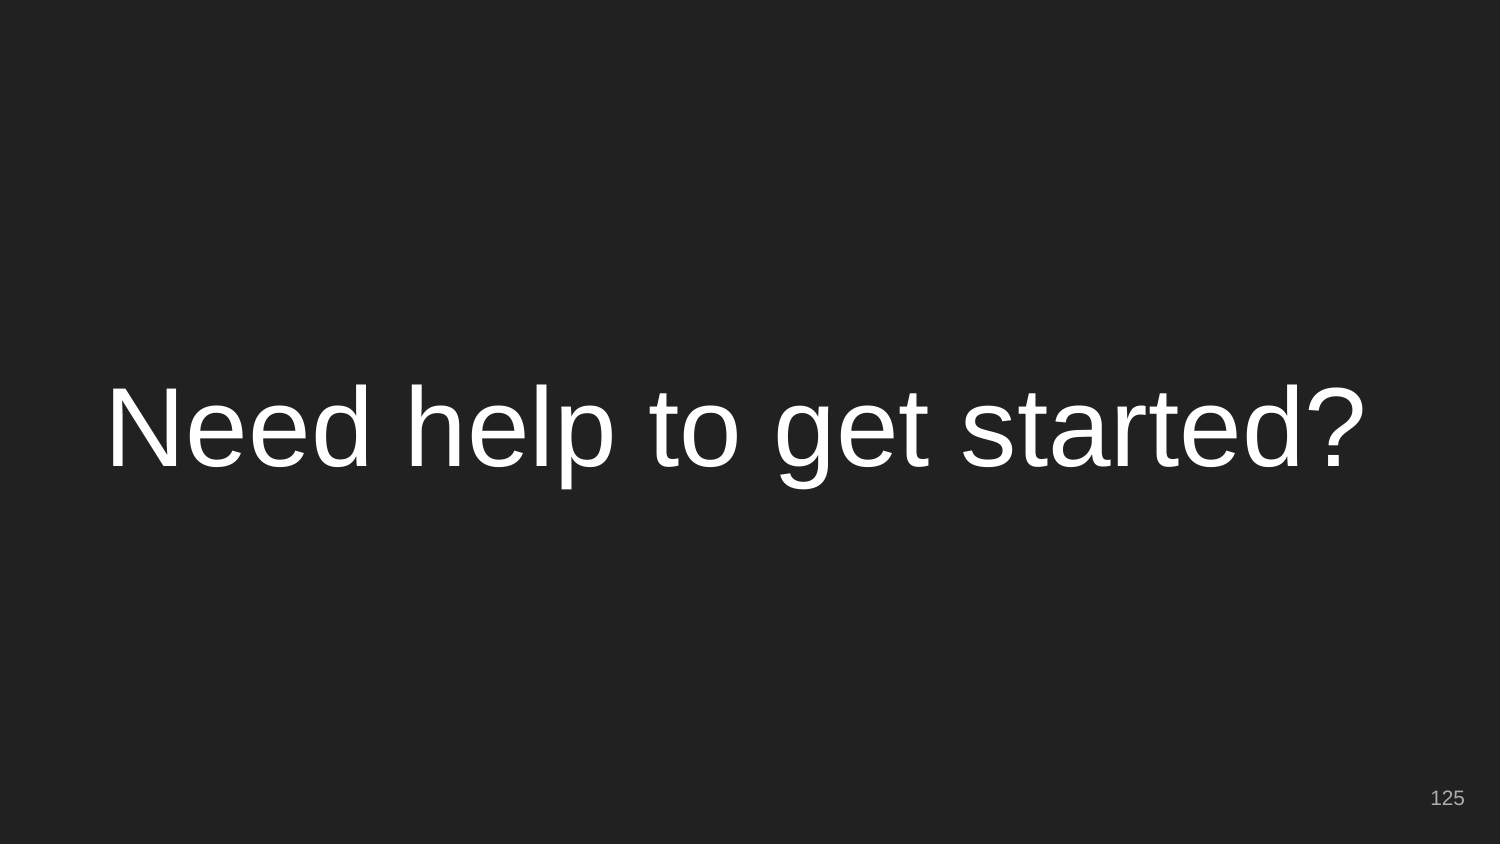

# Need help to get started?
125